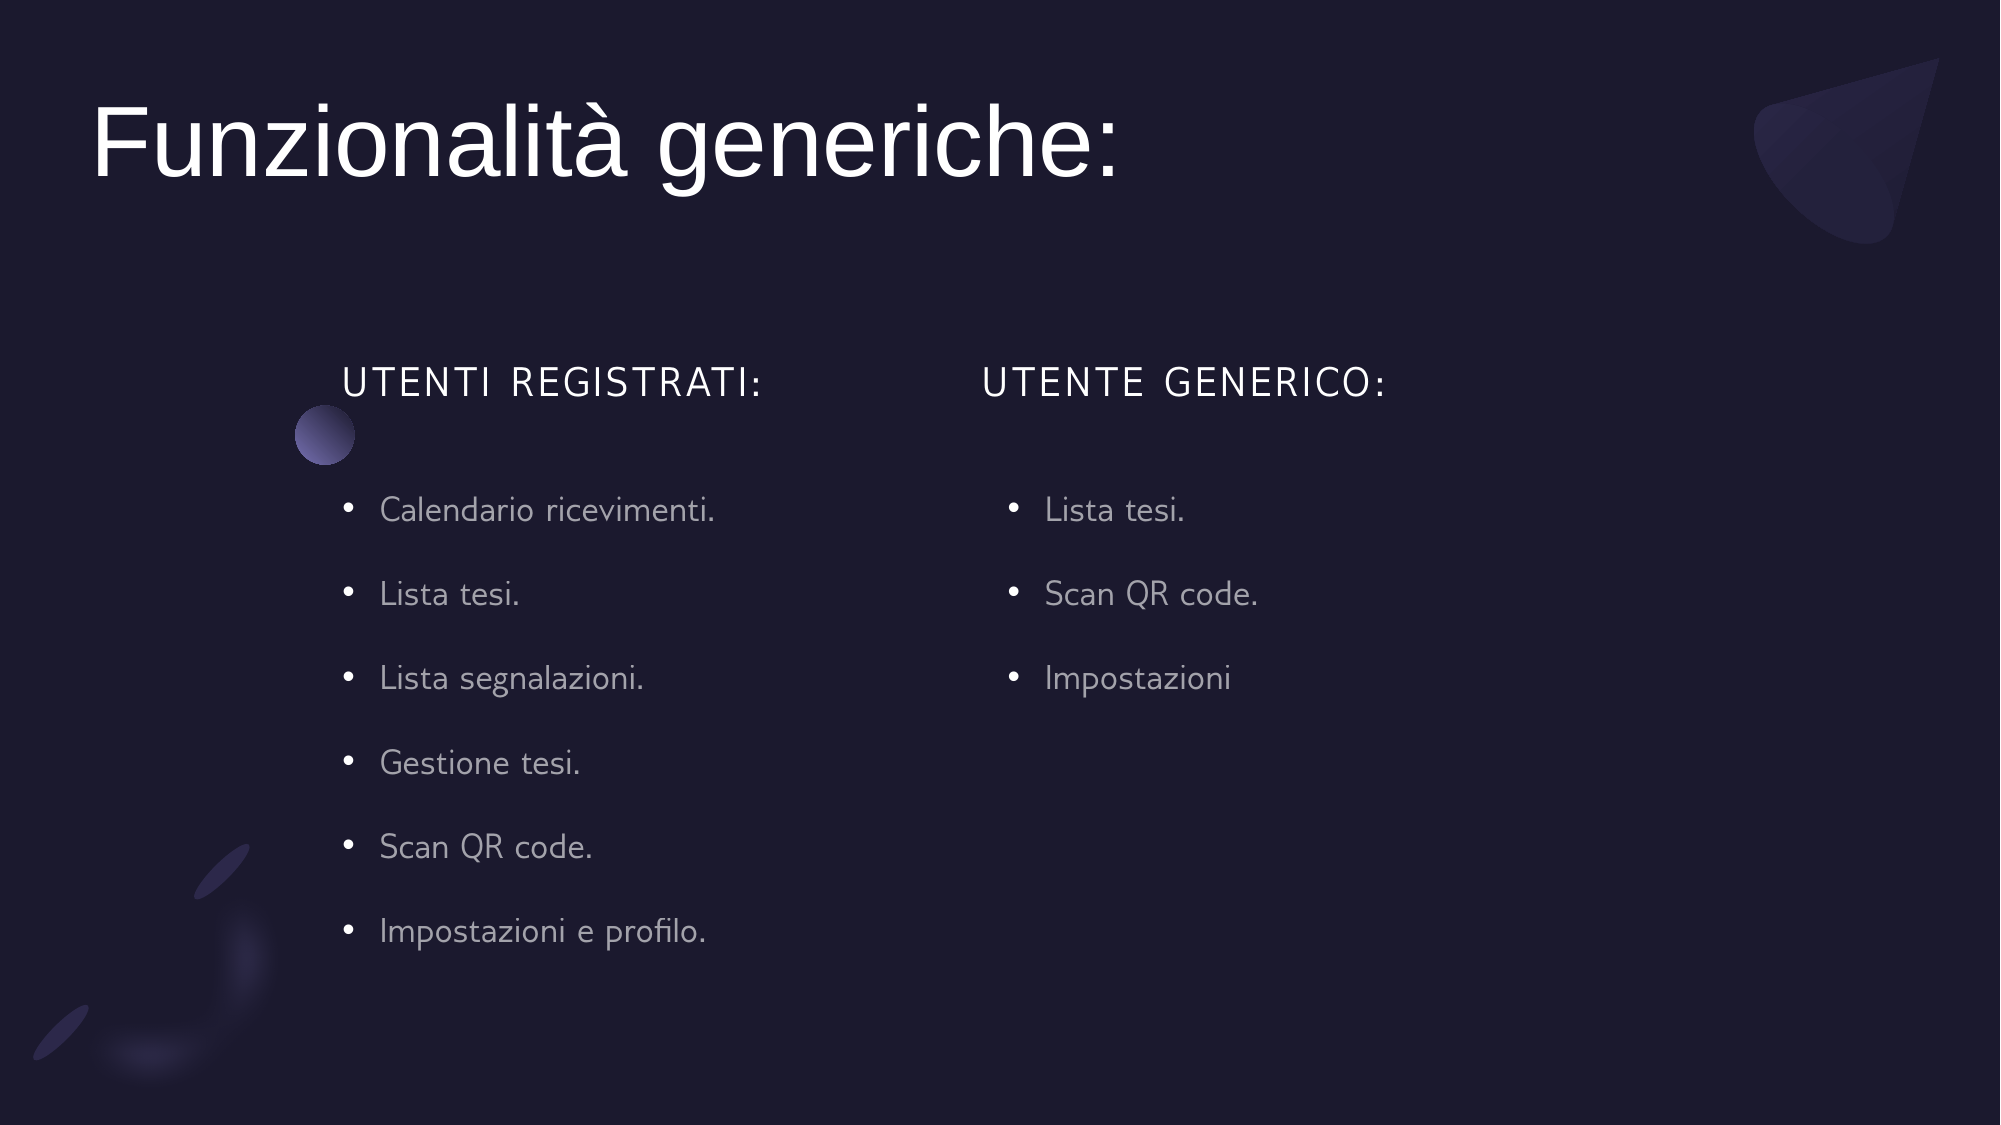

# Funzionalità generiche:
utenti registrati:
Utente generico:

Lista tesi.
Scan QR code.
Impostazioni

Calendario ricevimenti.
Lista tesi.
Lista segnalazioni.
Gestione tesi.
Scan QR code.
Impostazioni e profilo.